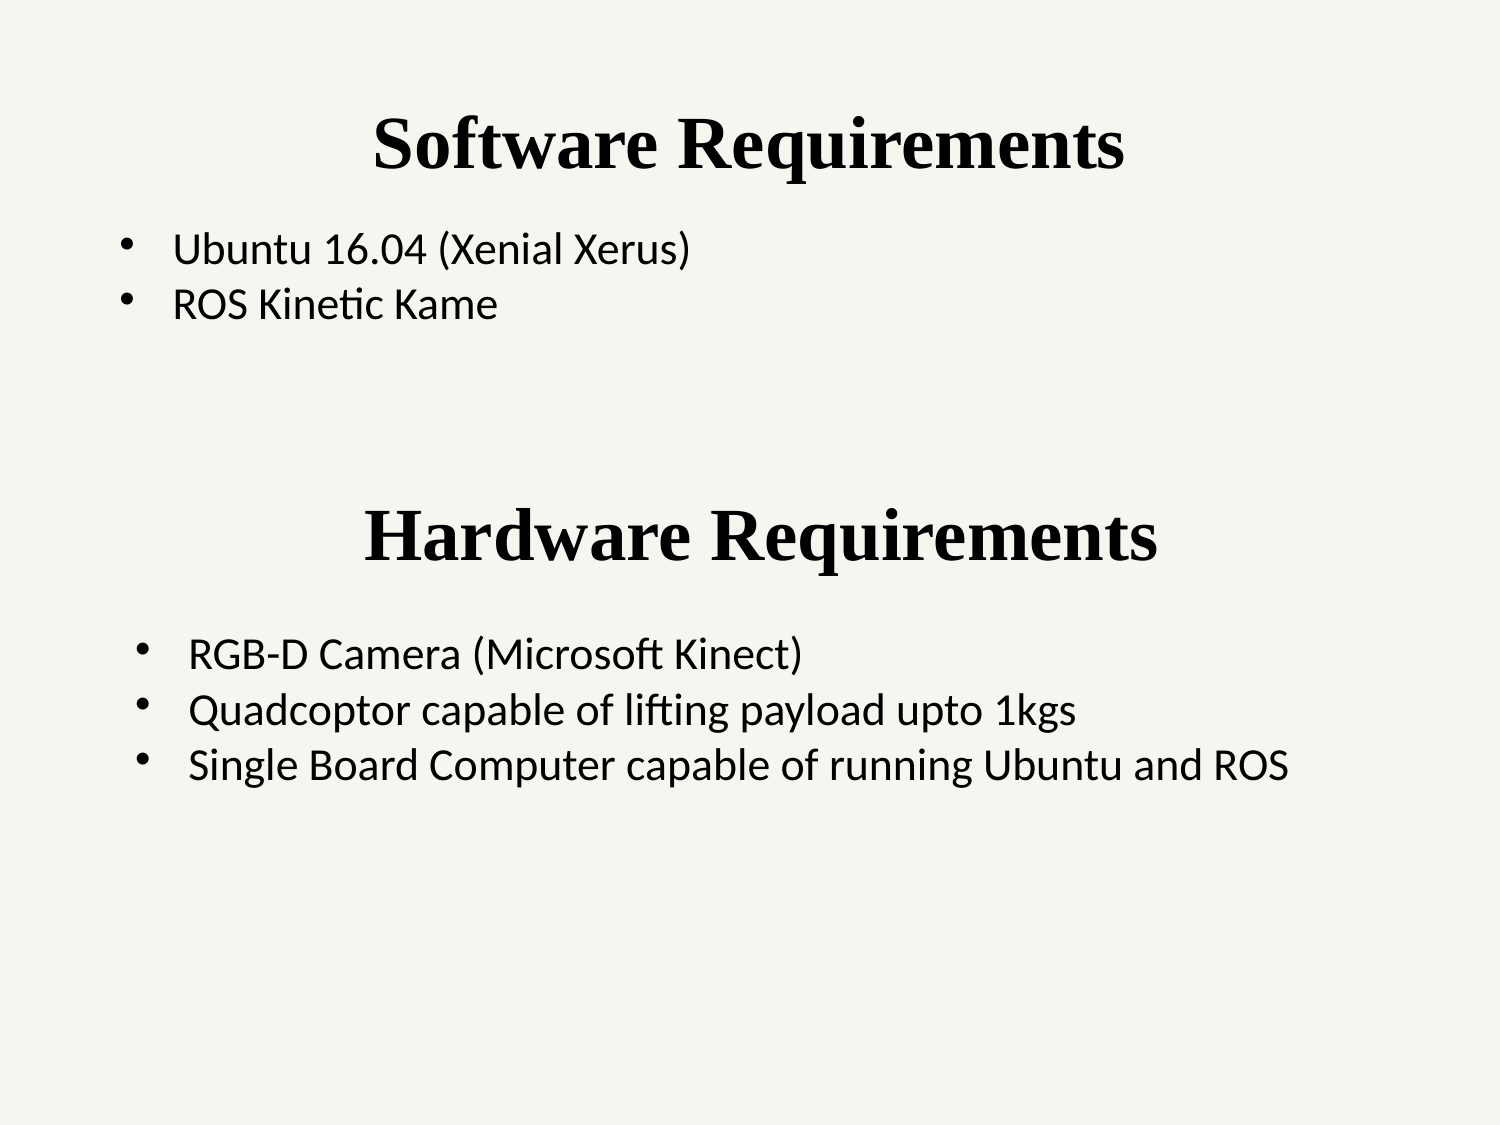

Software Requirements
Ubuntu 16.04 (Xenial Xerus)
ROS Kinetic Kame
Hardware Requirements
RGB-D Camera (Microsoft Kinect)
Quadcoptor capable of lifting payload upto 1kgs
Single Board Computer capable of running Ubuntu and ROS